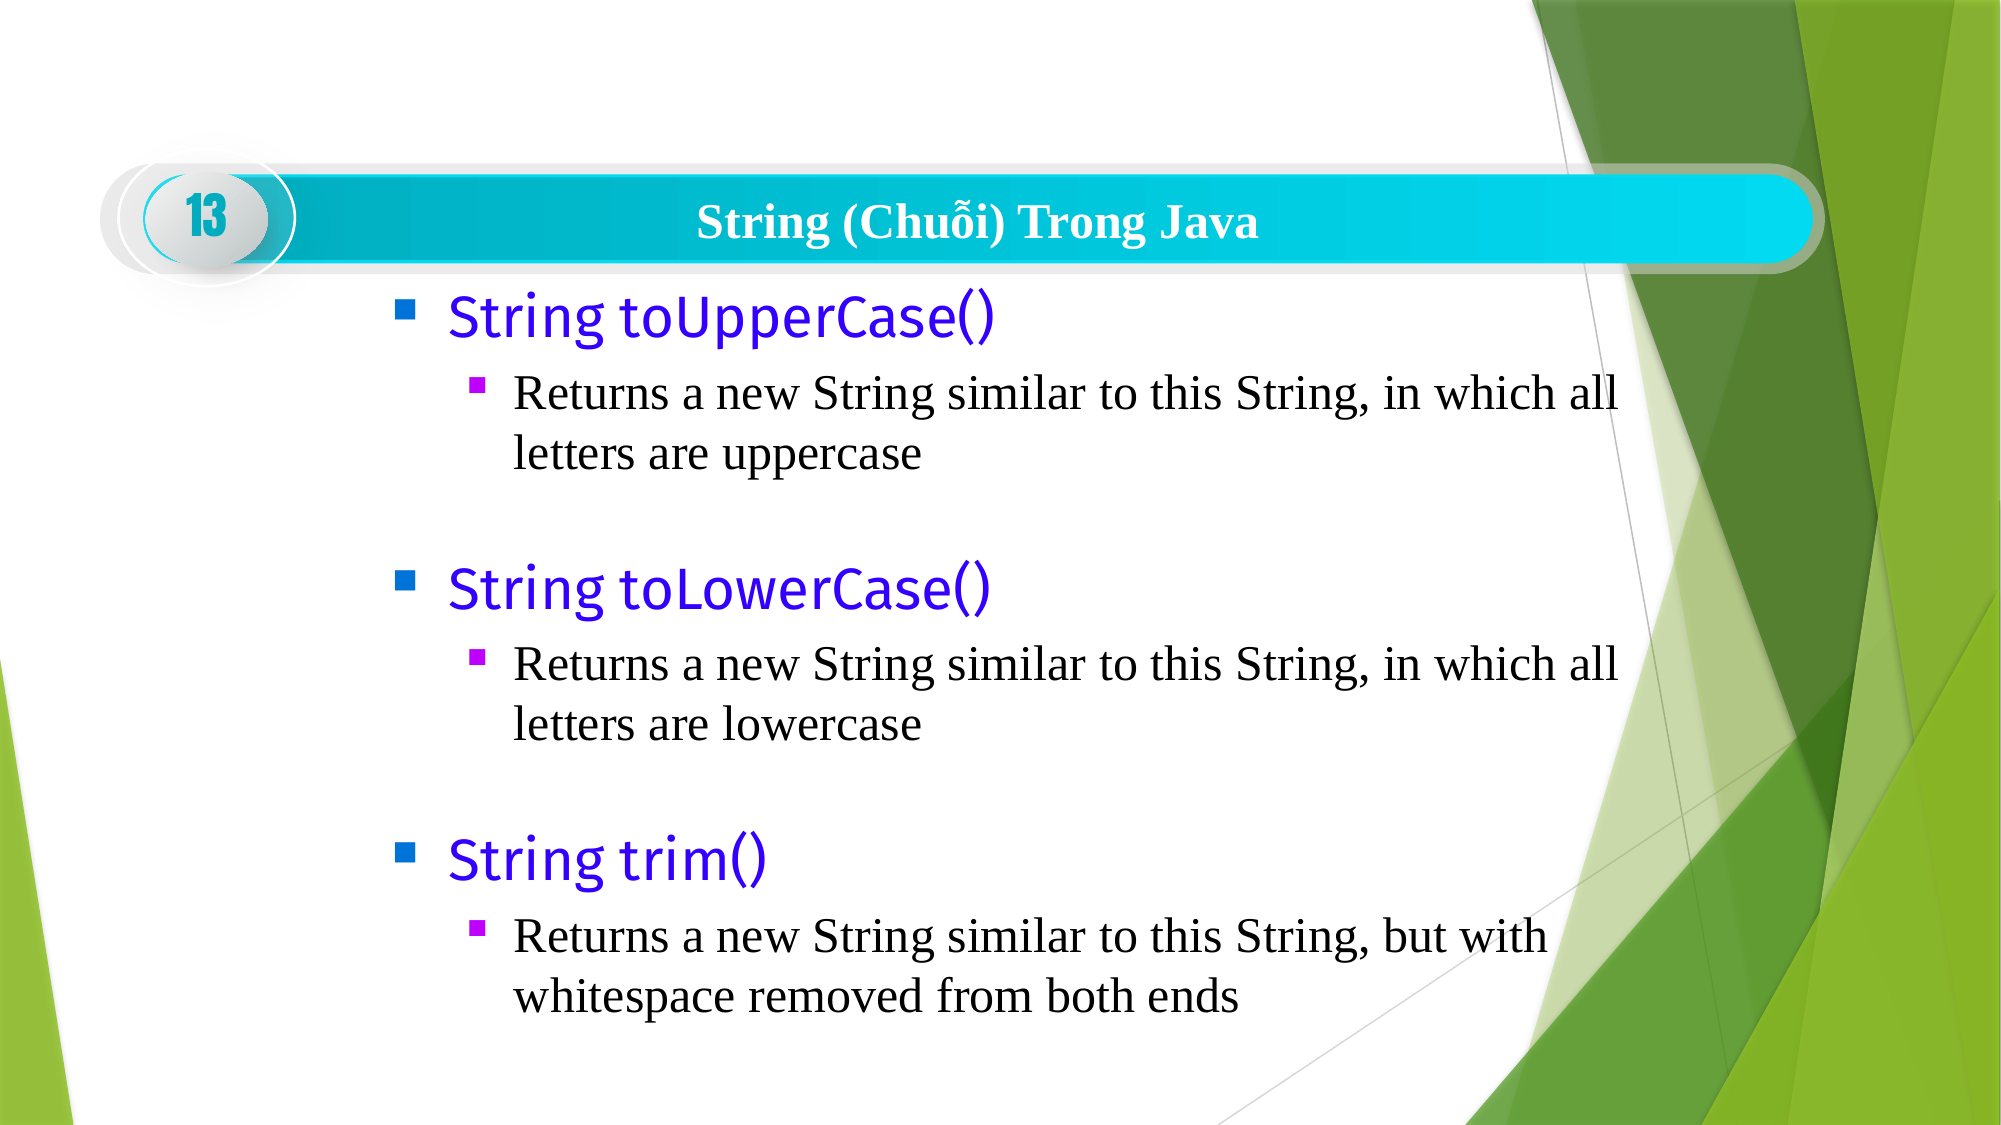

13

String (Chuỗi) Trong Java
String toUpperCase()
Returns a new String similar to this String, in which all letters are uppercase
String toLowerCase()
Returns a new String similar to this String, in which all letters are lowercase
String trim()
Returns a new String similar to this String, but with whitespace removed from both ends